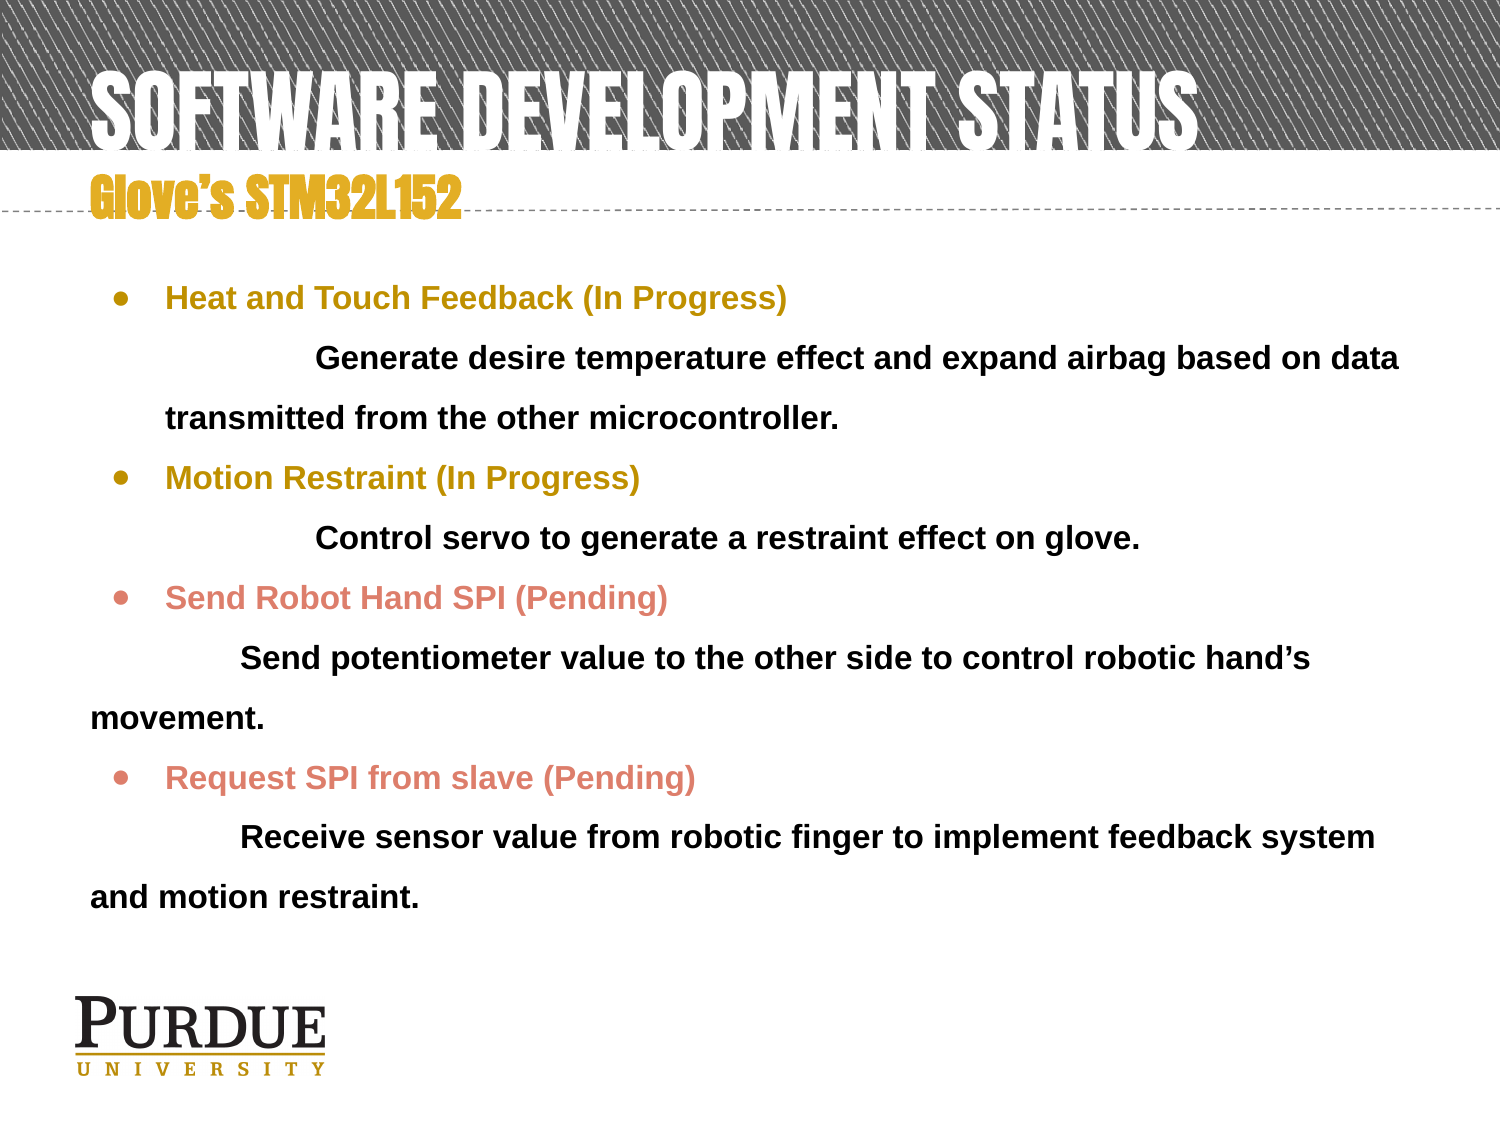

# SOFTWARE DEVELOPMENT STATUS
Glove’s STM32L152

Heat and Touch Feedback (In Progress)
	Generate desire temperature effect and expand airbag based on data transmitted from the other microcontroller.
Motion Restraint (In Progress)
	Control servo to generate a restraint effect on glove.
Send Robot Hand SPI (Pending)
	Send potentiometer value to the other side to control robotic hand’s movement.
Request SPI from slave (Pending)
	Receive sensor value from robotic finger to implement feedback system and motion restraint.